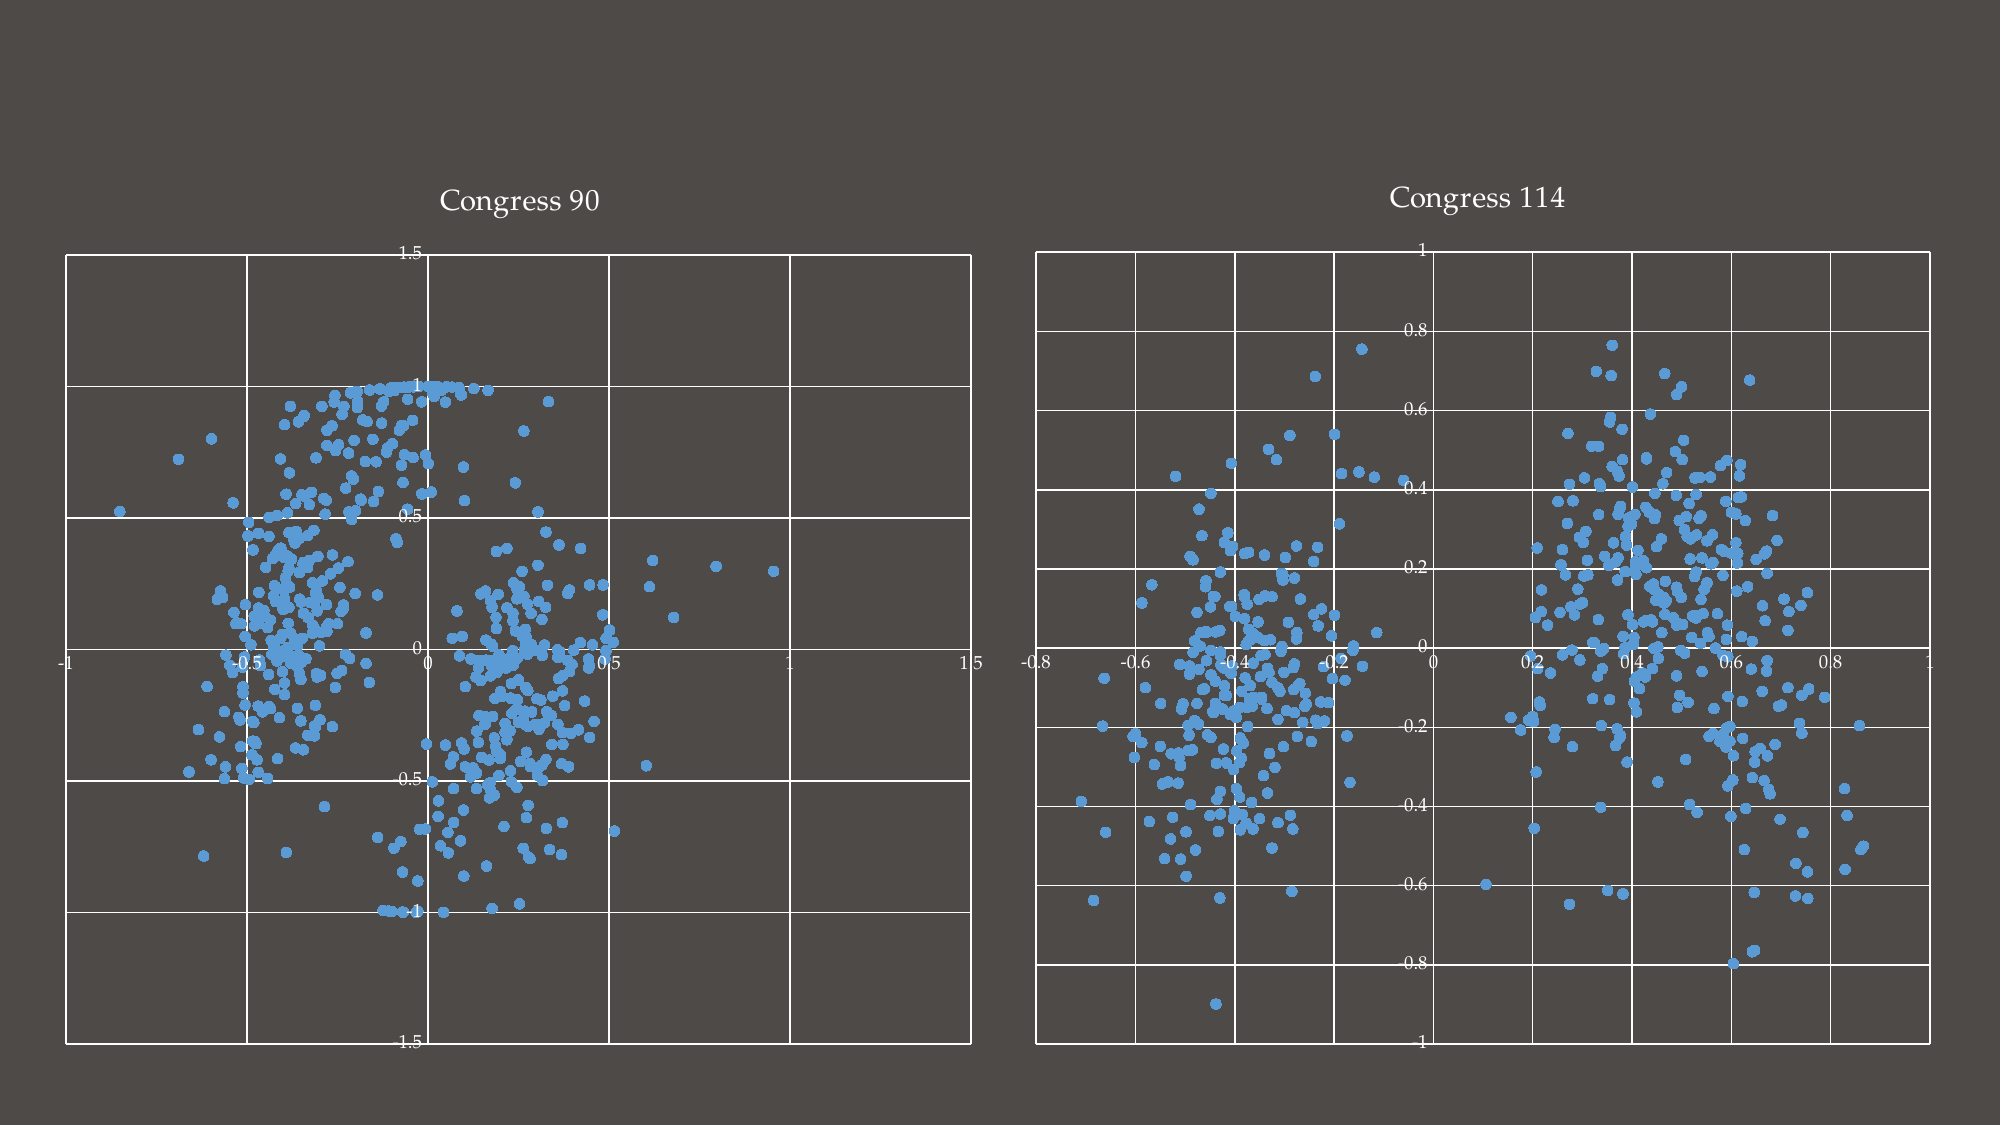

### Chart: Congress 114

| Category | alt_dimension |
|---|---|

### Chart: Congress 90

| Category | alt_dimension |
|---|---|